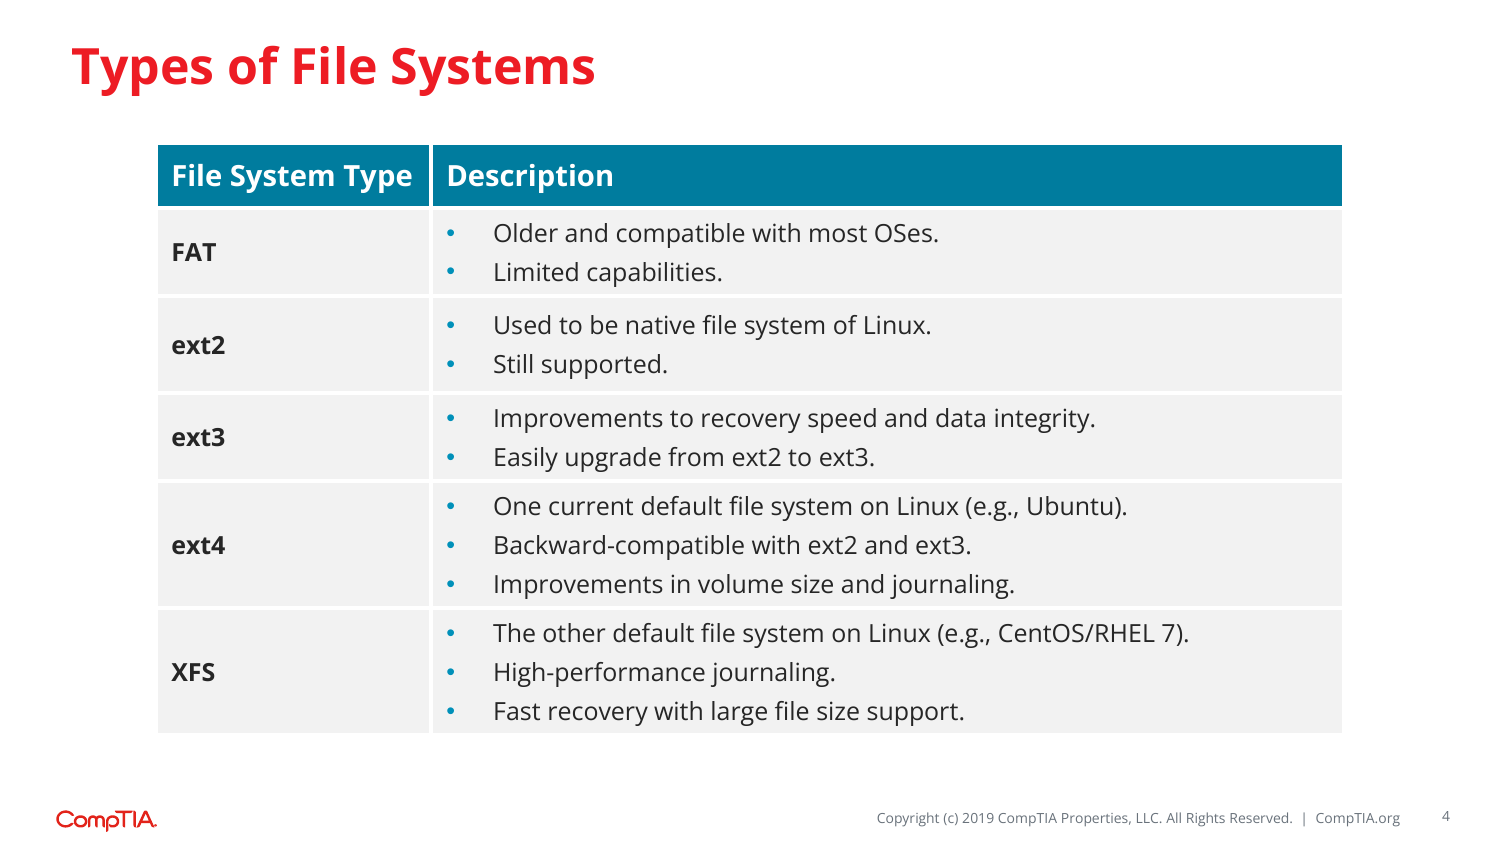

# Types of File Systems
| File System Type | Description |
| --- | --- |
| FAT | Older and compatible with most OSes. Limited capabilities. |
| ext2 | Used to be native file system of Linux. Still supported. |
| ext3 | Improvements to recovery speed and data integrity. Easily upgrade from ext2 to ext3. |
| ext4 | One current default file system on Linux (e.g., Ubuntu). Backward-compatible with ext2 and ext3. Improvements in volume size and journaling. |
| XFS | The other default file system on Linux (e.g., CentOS/RHEL 7). High-performance journaling. Fast recovery with large file size support. |
4